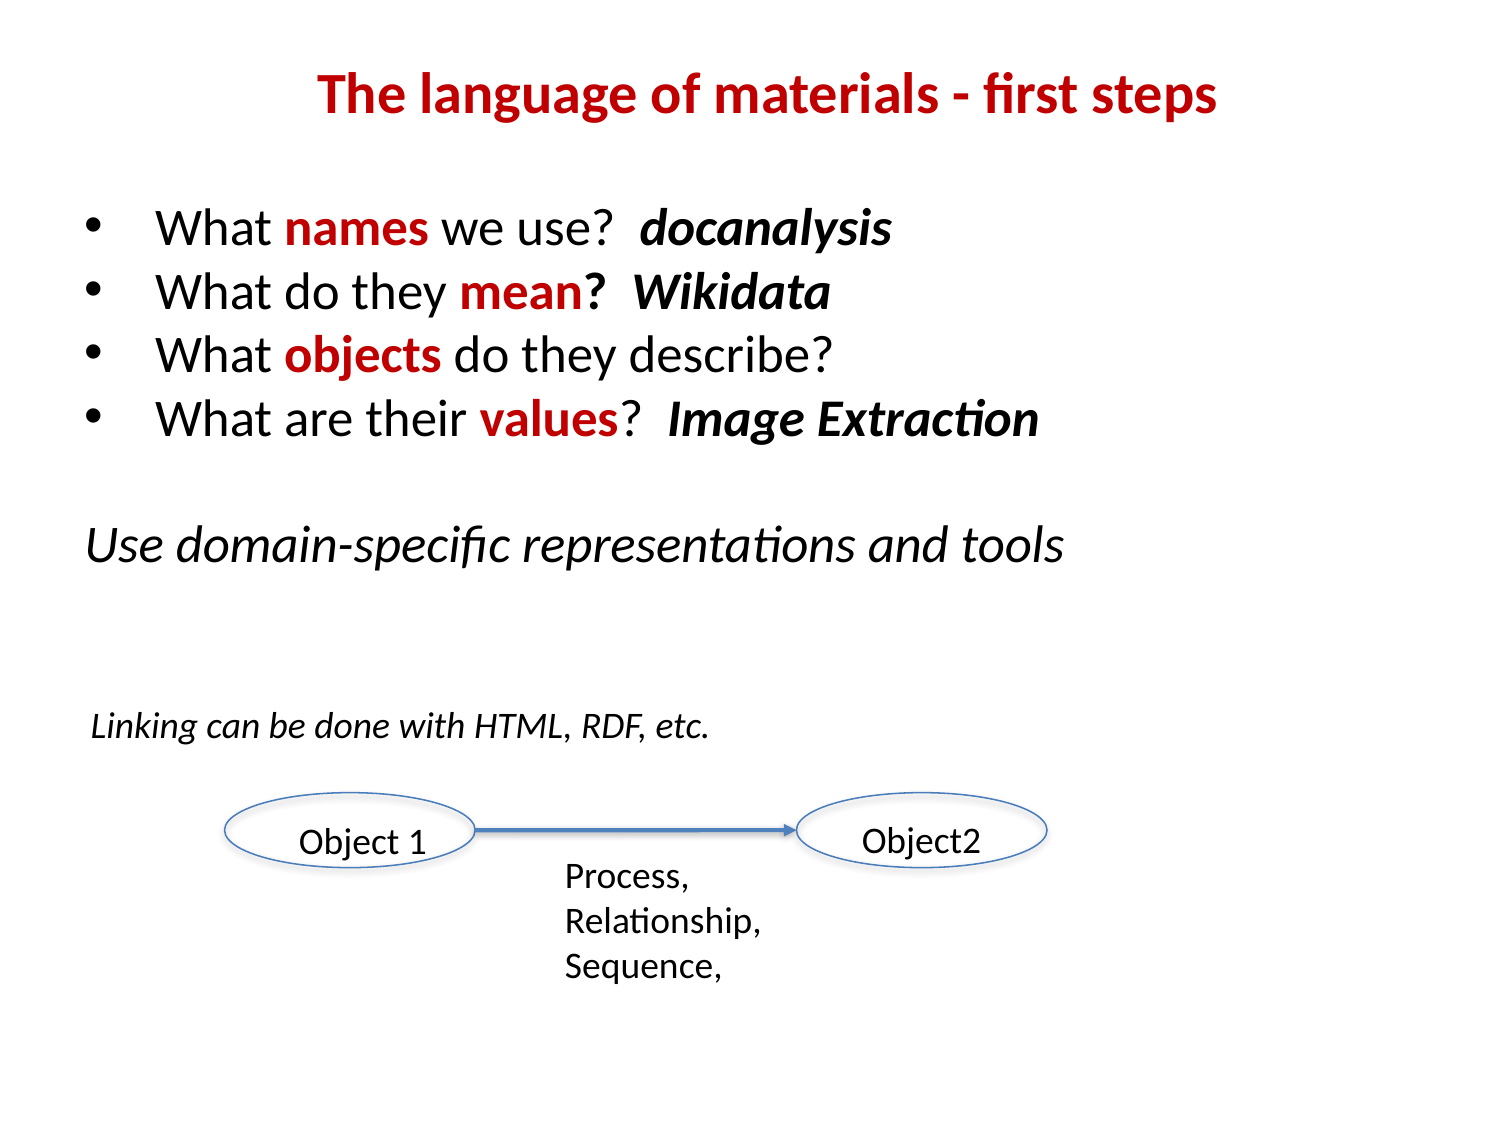

The language of materials - first steps
What names we use?  docanalysis
What do they mean?  Wikidata
What objects do they describe?
What are their values?  Image Extraction
Use domain-specific representations and tools

Linking can be done with HTML, RDF, etc.

Object2
Object 1
Process,
Relationship,
Sequence,